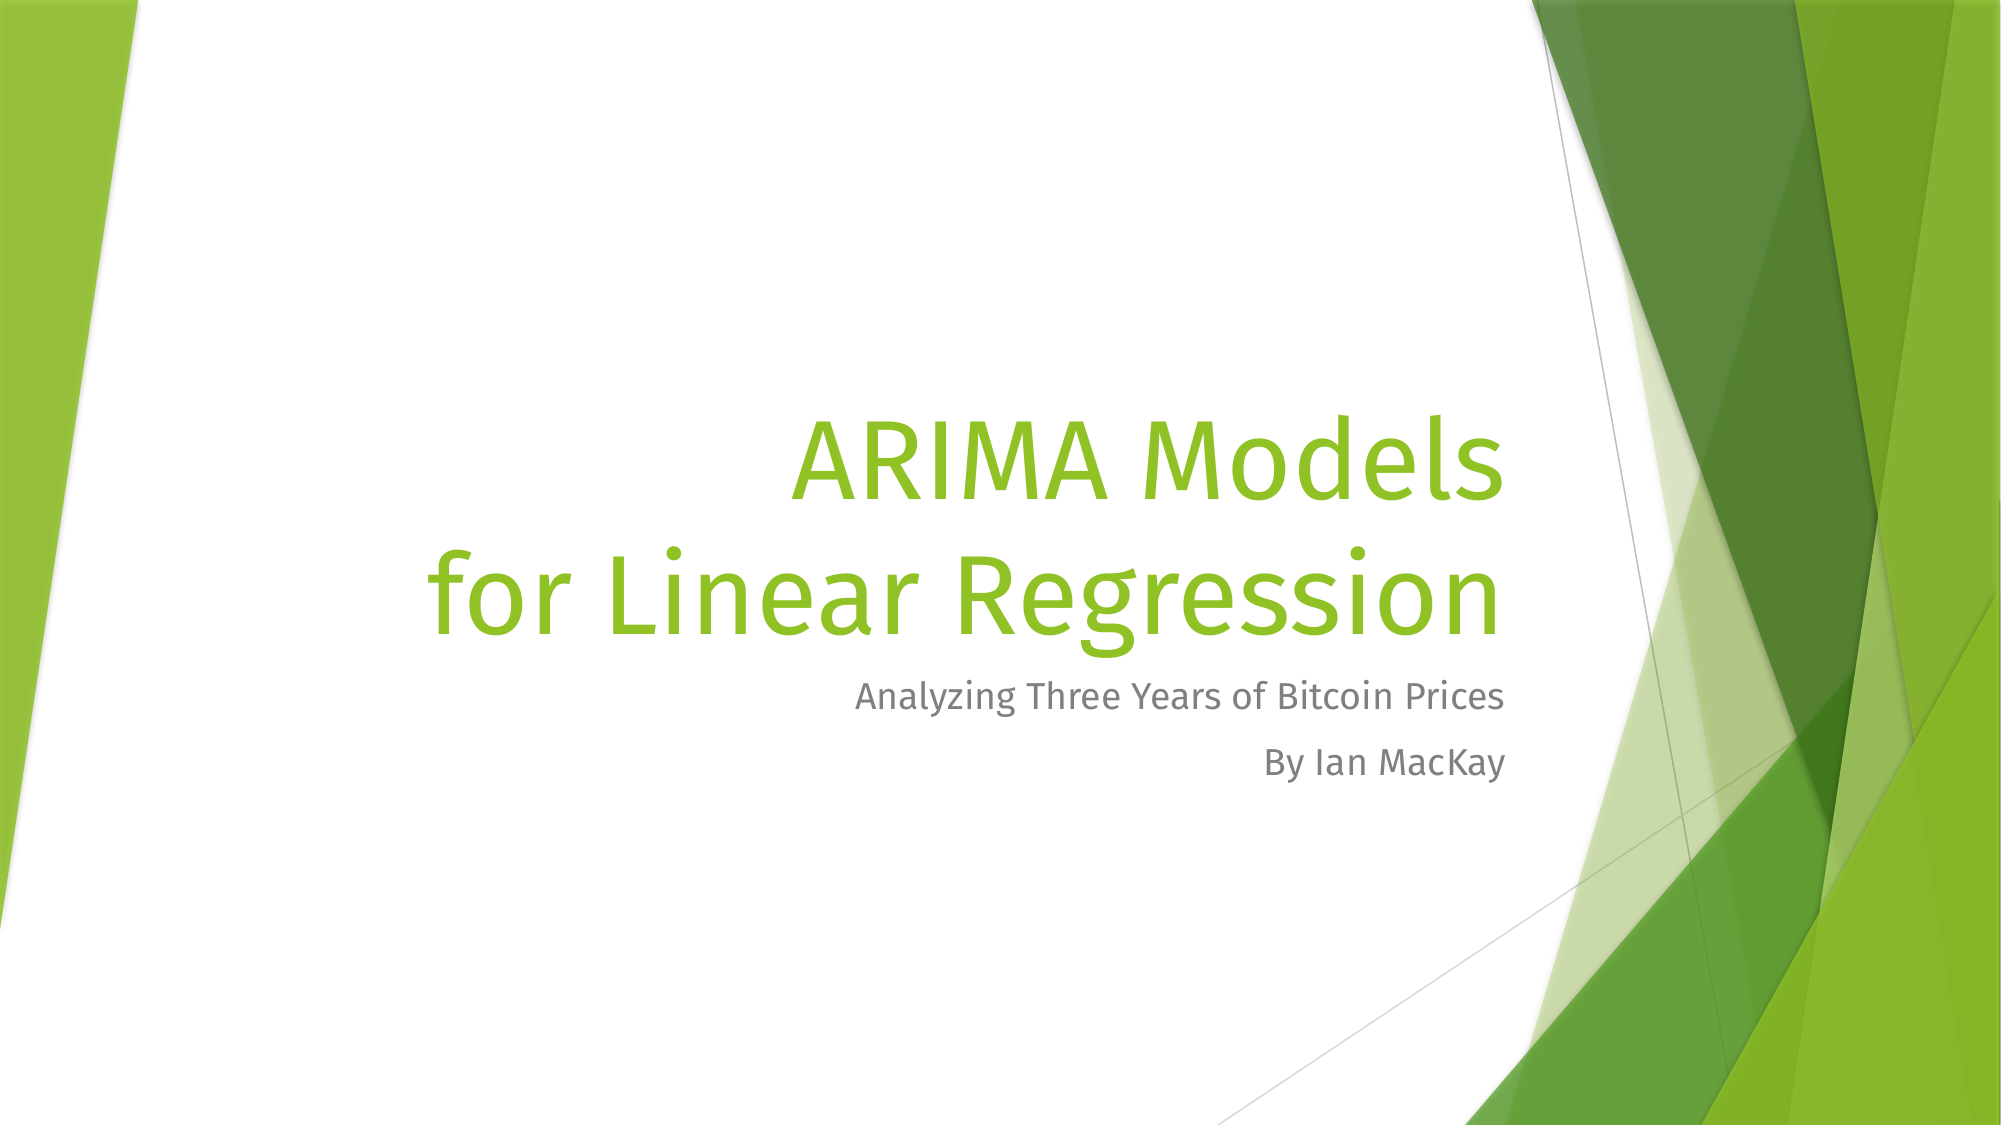

# ARIMA Models for Linear Regression
Analyzing Three Years of Bitcoin Prices
By Ian MacKay